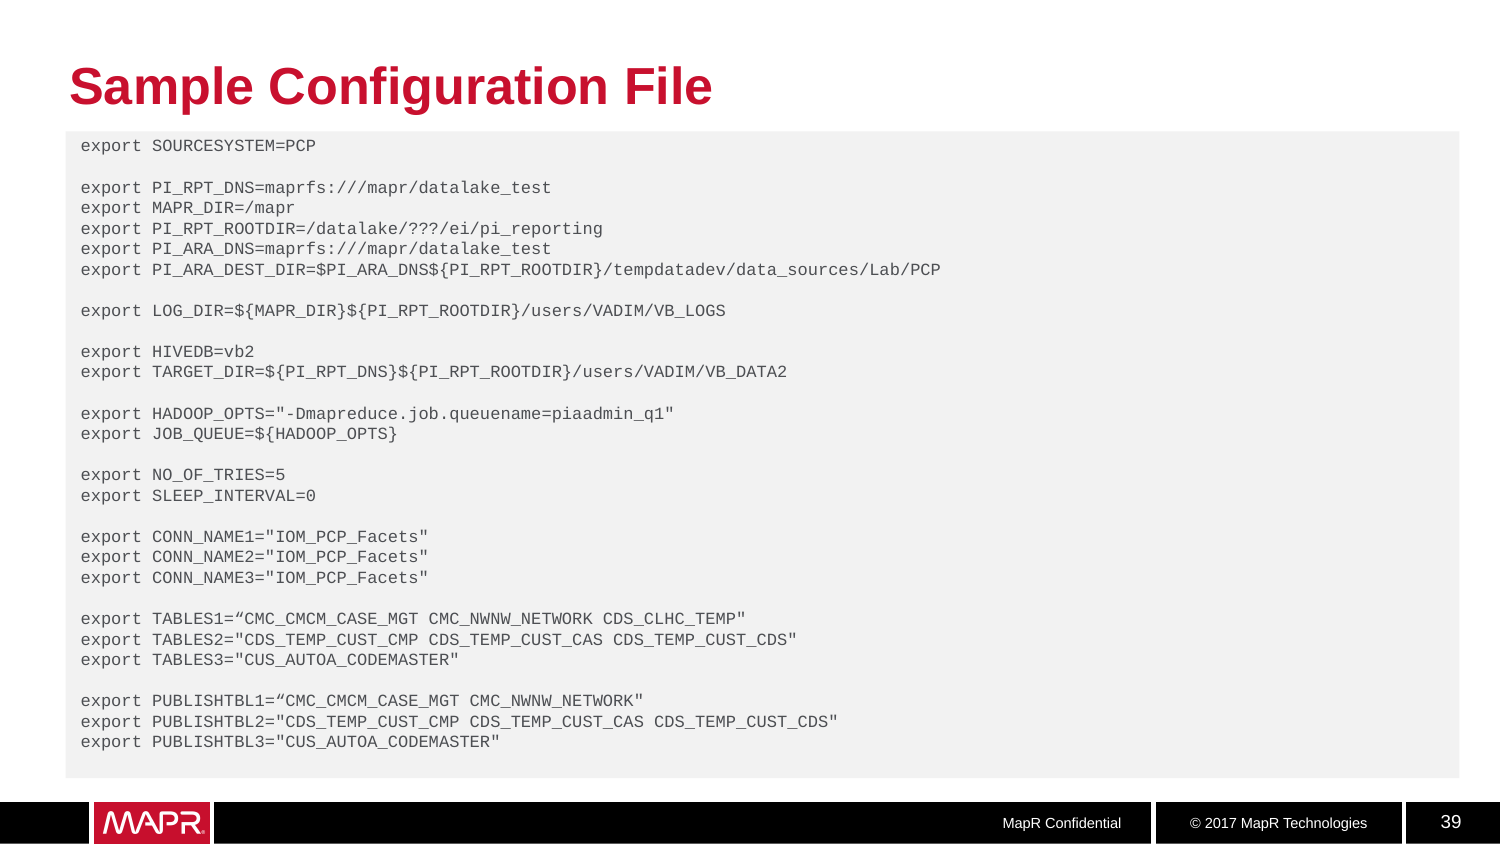

# Sample Configuration File
export SOURCESYSTEM=PCP

export PI_RPT_DNS=maprfs:///mapr/datalake_test
export MAPR_DIR=/mapr
export PI_RPT_ROOTDIR=/datalake/???/ei/pi_reporting
export PI_ARA_DNS=maprfs:///mapr/datalake_test
export PI_ARA_DEST_DIR=$PI_ARA_DNS${PI_RPT_ROOTDIR}/tempdatadev/data_sources/Lab/PCP

export LOG_DIR=${MAPR_DIR}${PI_RPT_ROOTDIR}/users/VADIM/VB_LOGS

export HIVEDB=vb2
export TARGET_DIR=${PI_RPT_DNS}${PI_RPT_ROOTDIR}/users/VADIM/VB_DATA2

export HADOOP_OPTS="-Dmapreduce.job.queuename=piaadmin_q1"
export JOB_QUEUE=${HADOOP_OPTS}

export NO_OF_TRIES=5
export SLEEP_INTERVAL=0

export CONN_NAME1="IOM_PCP_Facets"
export CONN_NAME2="IOM_PCP_Facets"
export CONN_NAME3="IOM_PCP_Facets"

export TABLES1=“CMC_CMCM_CASE_MGT CMC_NWNW_NETWORK CDS_CLHC_TEMP"
export TABLES2="CDS_TEMP_CUST_CMP CDS_TEMP_CUST_CAS CDS_TEMP_CUST_CDS"
export TABLES3="CUS_AUTOA_CODEMASTER"

export PUBLISHTBL1=“CMC_CMCM_CASE_MGT CMC_NWNW_NETWORK"
export PUBLISHTBL2="CDS_TEMP_CUST_CMP CDS_TEMP_CUST_CAS CDS_TEMP_CUST_CDS"
export PUBLISHTBL3="CUS_AUTOA_CODEMASTER"